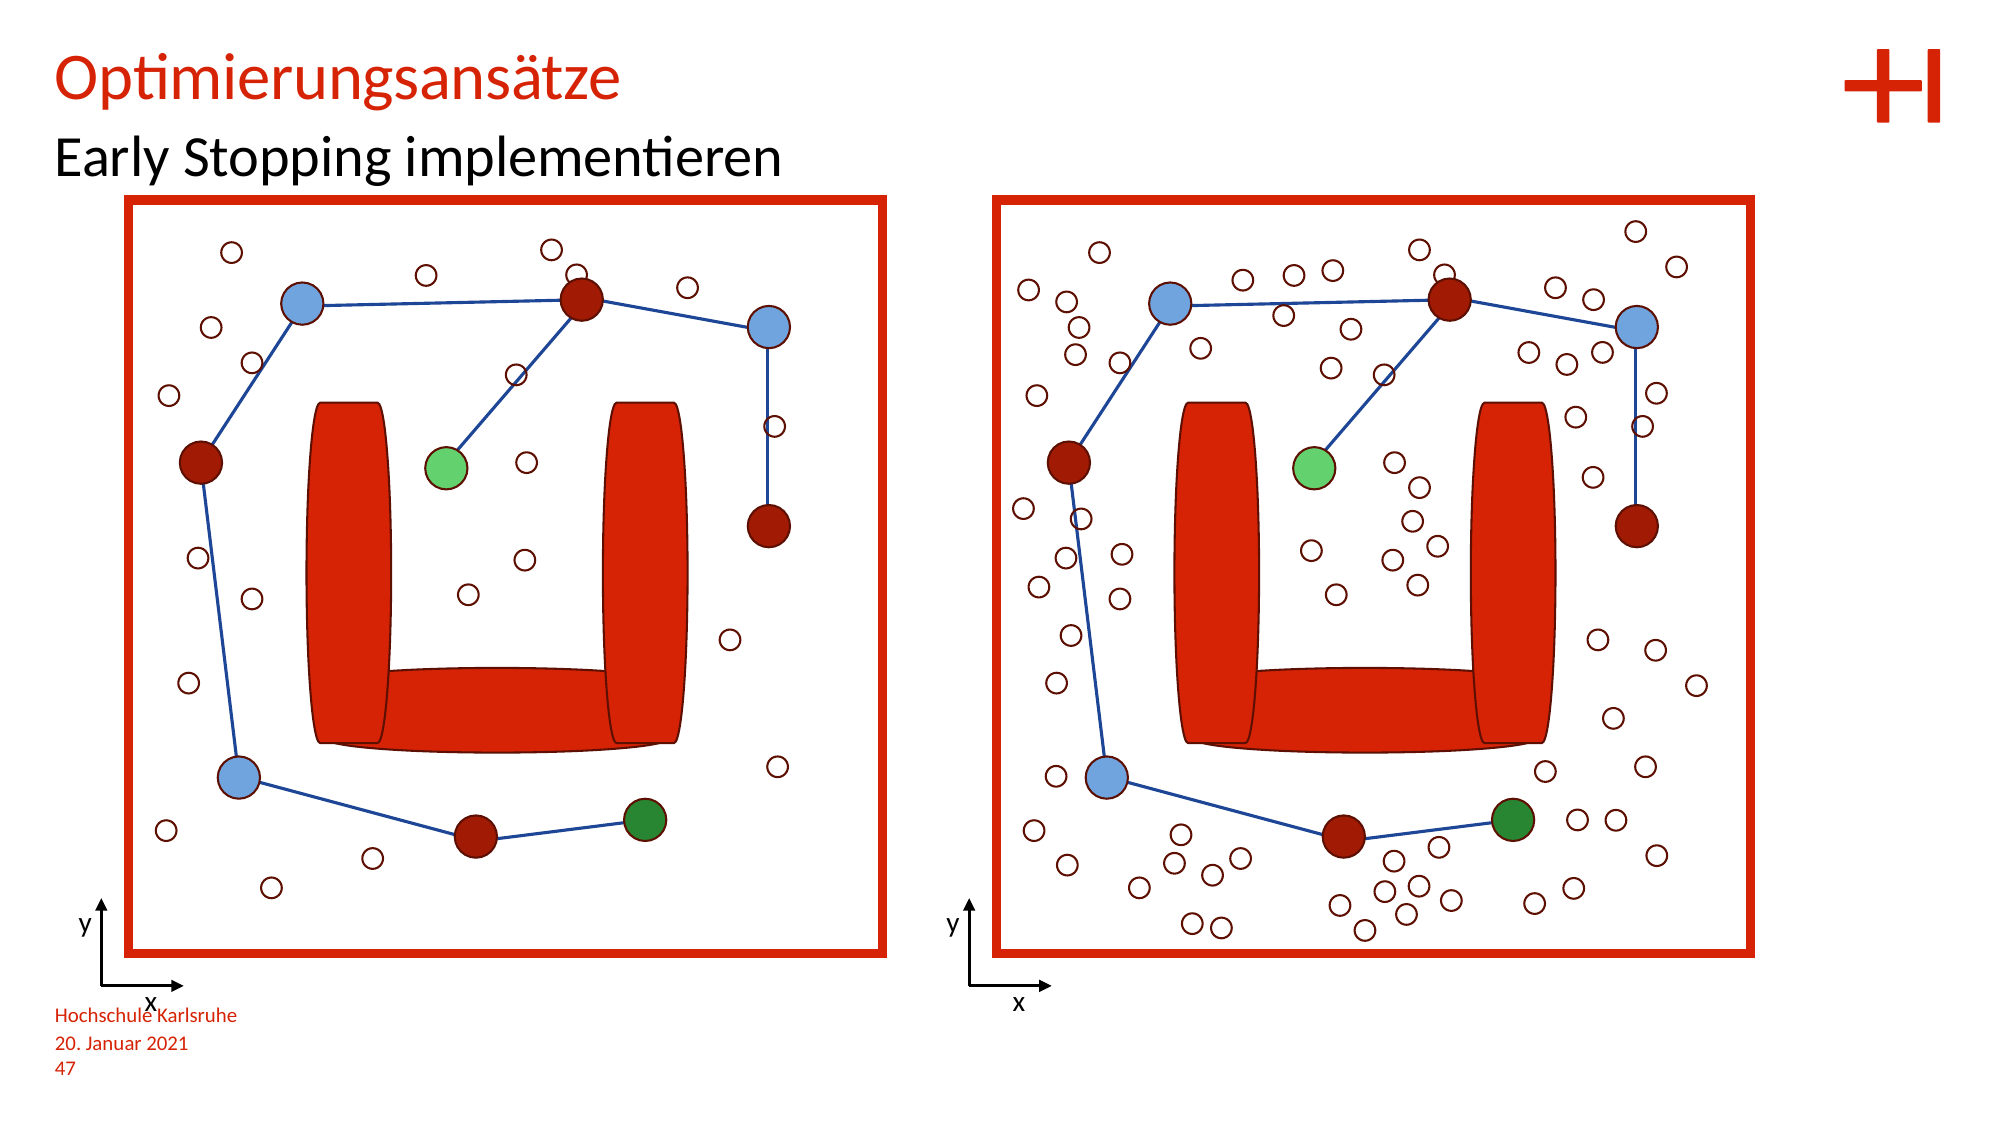

Optimierungsansätze
Early Stopping implementieren

y
y

x
x
Hochschule Karlsruhe
20. Januar 2021
47